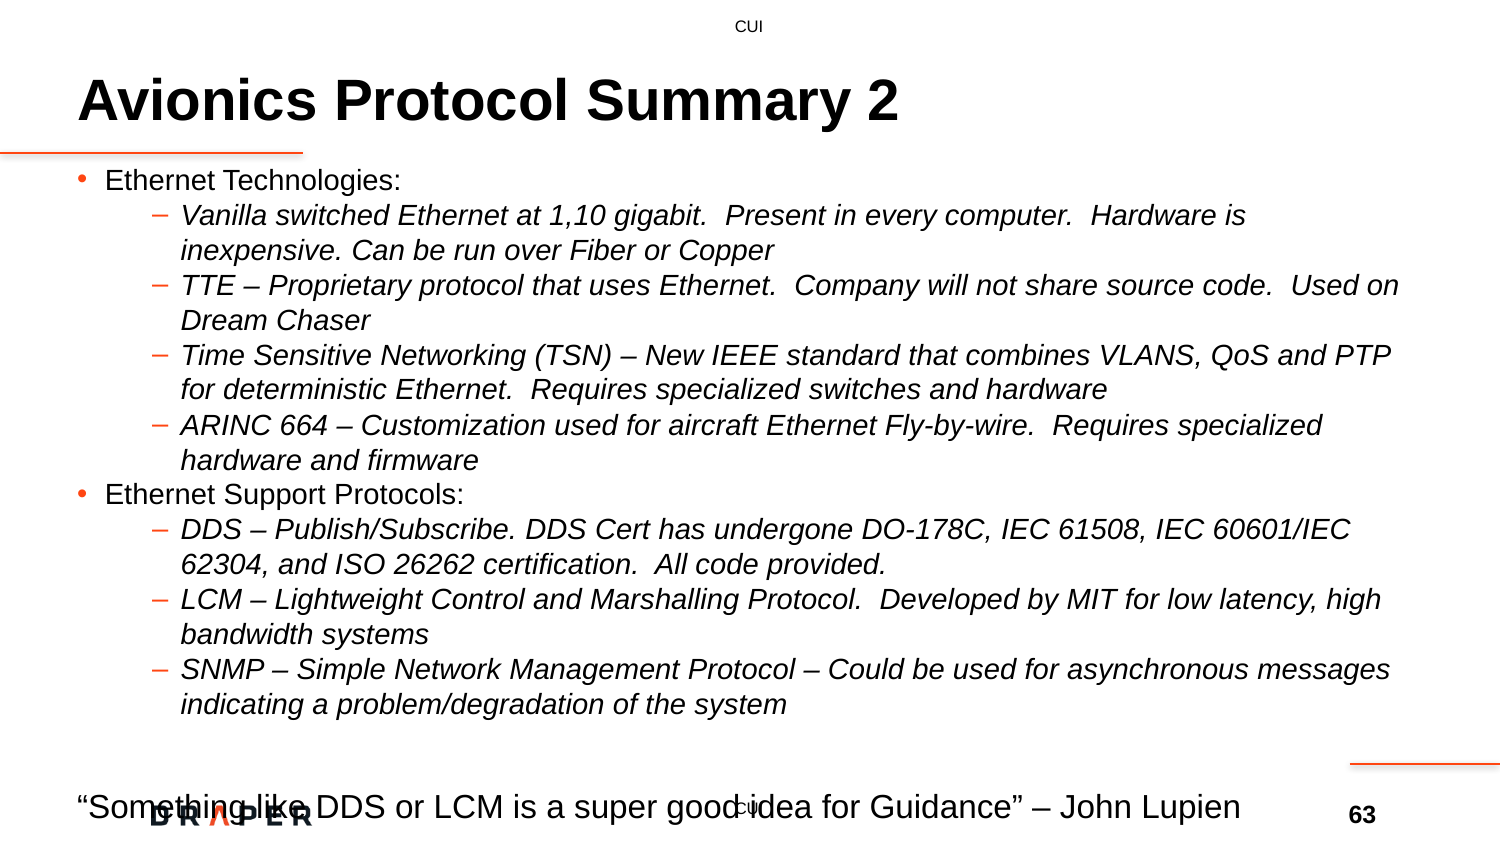

# Avionics Protocol Summary 2
Ethernet Technologies:
Vanilla switched Ethernet at 1,10 gigabit.  Present in every computer.  Hardware is inexpensive. Can be run over Fiber or Copper
TTE – Proprietary protocol that uses Ethernet.  Company will not share source code.  Used on Dream Chaser
Time Sensitive Networking (TSN) – New IEEE standard that combines VLANS, QoS and PTP for deterministic Ethernet.  Requires specialized switches and hardware
ARINC 664 – Customization used for aircraft Ethernet Fly-by-wire.  Requires specialized hardware and firmware
Ethernet Support Protocols:
DDS – Publish/Subscribe. DDS Cert has undergone DO-178C, IEC 61508, IEC 60601/IEC 62304, and ISO 26262 certification.  All code provided.
LCM – Lightweight Control and Marshalling Protocol.  Developed by MIT for low latency, high bandwidth systems
SNMP – Simple Network Management Protocol – Could be used for asynchronous messages indicating a problem/degradation of the system

“Something like DDS or LCM is a super good idea for Guidance” – John Lupien

63